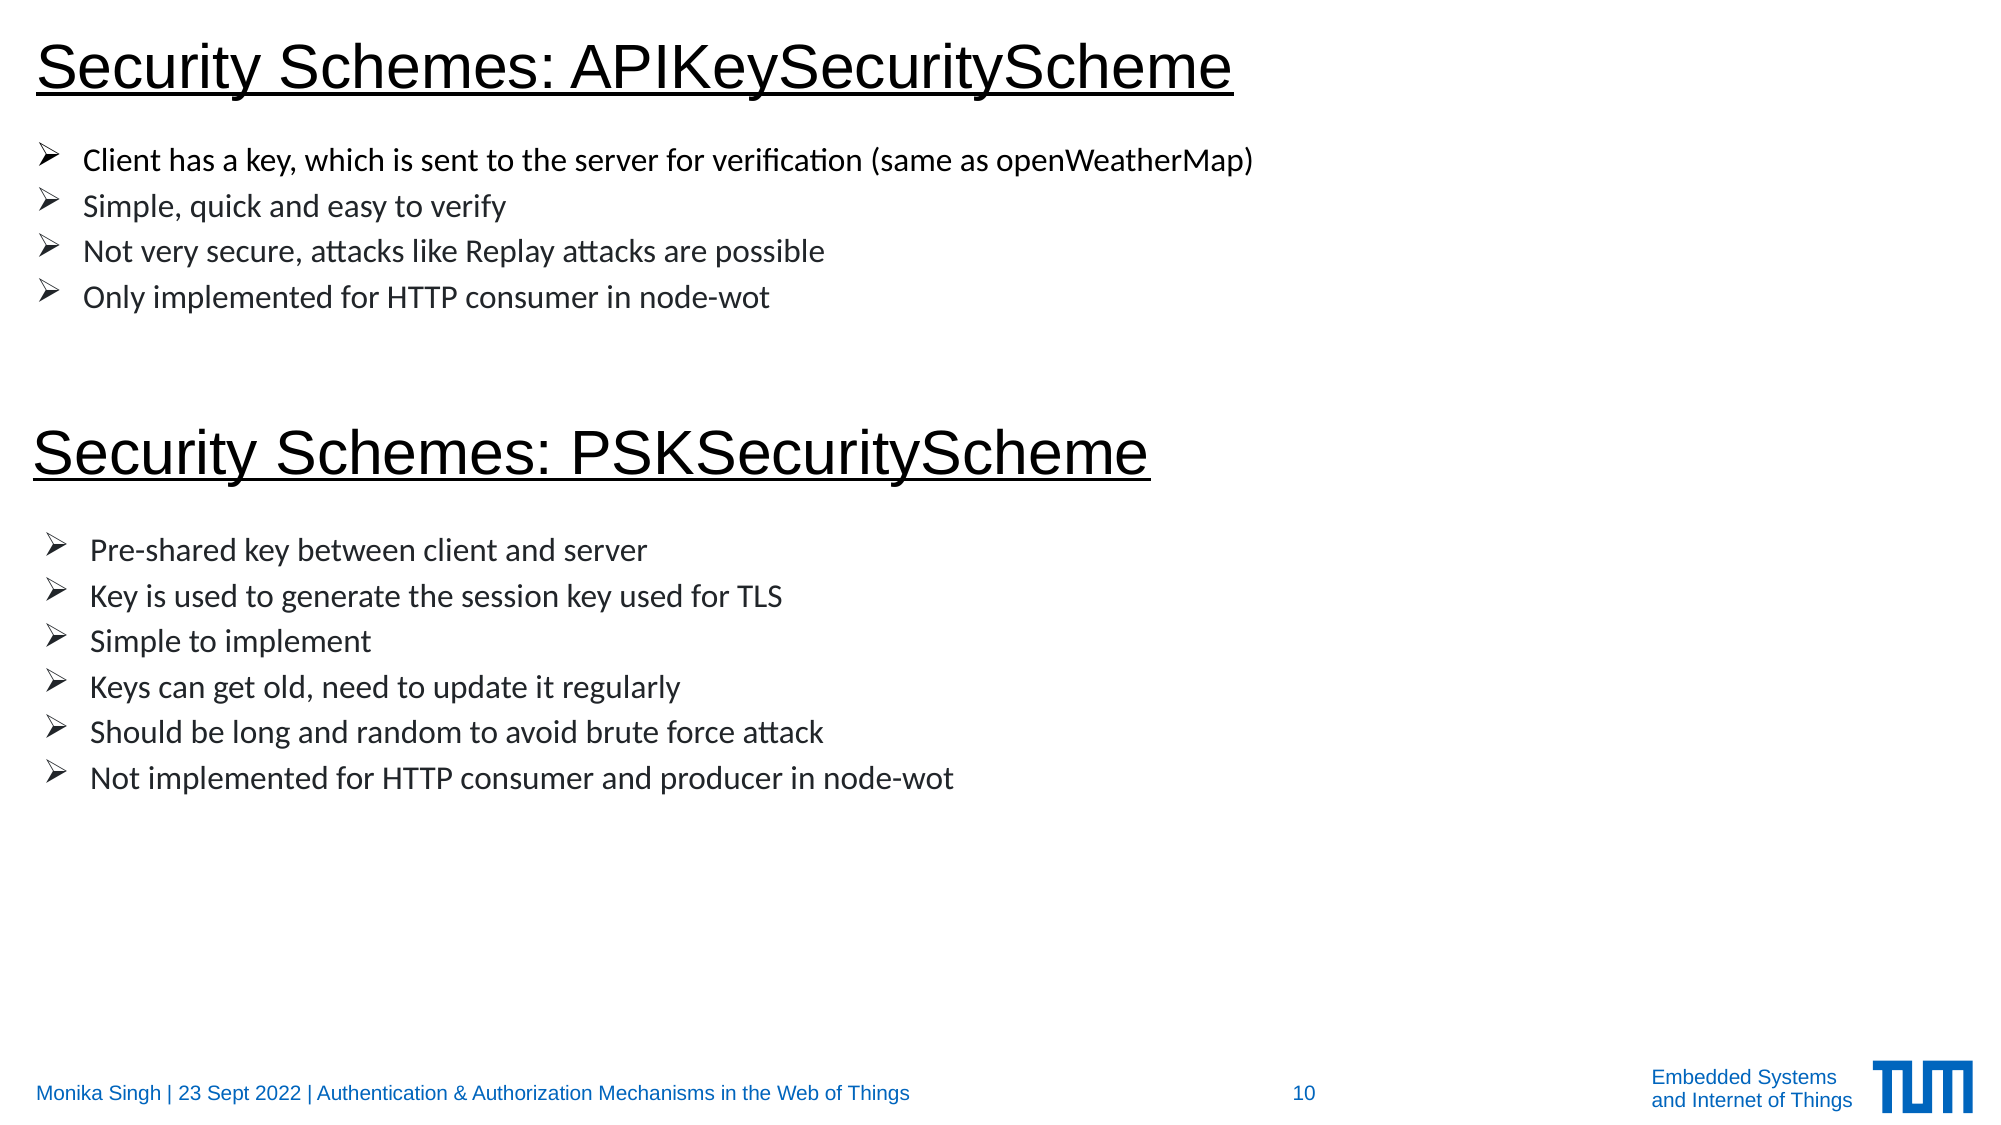

# Security Schemes: APIKeySecurityScheme
Client has a key, which is sent to the server for verification (same as openWeatherMap)
Simple, quick and easy to verify
Not very secure, attacks like Replay attacks are possible
Only implemented for HTTP consumer in node-wot

Security Schemes: PSKSecurityScheme
Pre-shared key between client and server
Key is used to generate the session key used for TLS
Simple to implement
Keys can get old, need to update it regularly
Should be long and random to avoid brute force attack
Not implemented for HTTP consumer and producer in node-wot

Monika Singh | 23 Sept 2022 | Authentication & Authorization Mechanisms in the Web of Things
10